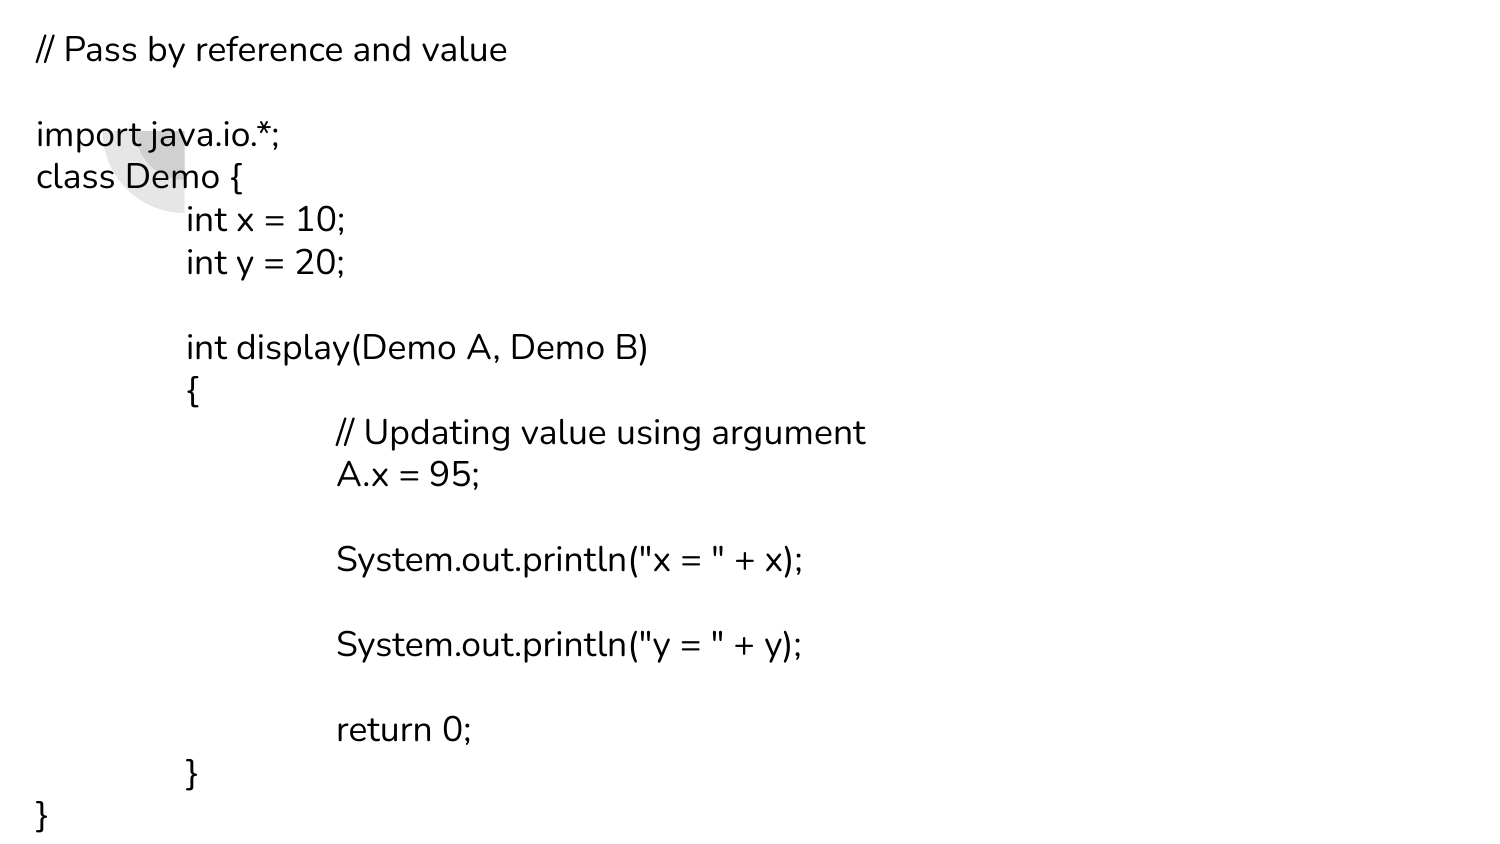

// Pass by reference and value

import java.io.*;
class Demo {
	int x = 10;
	int y = 20;

	int display(Demo A, Demo B)
	{
		// Updating value using argument
		A.x = 95;

		System.out.println("x = " + x);

		System.out.println("y = " + y);

		return 0;
	}
}